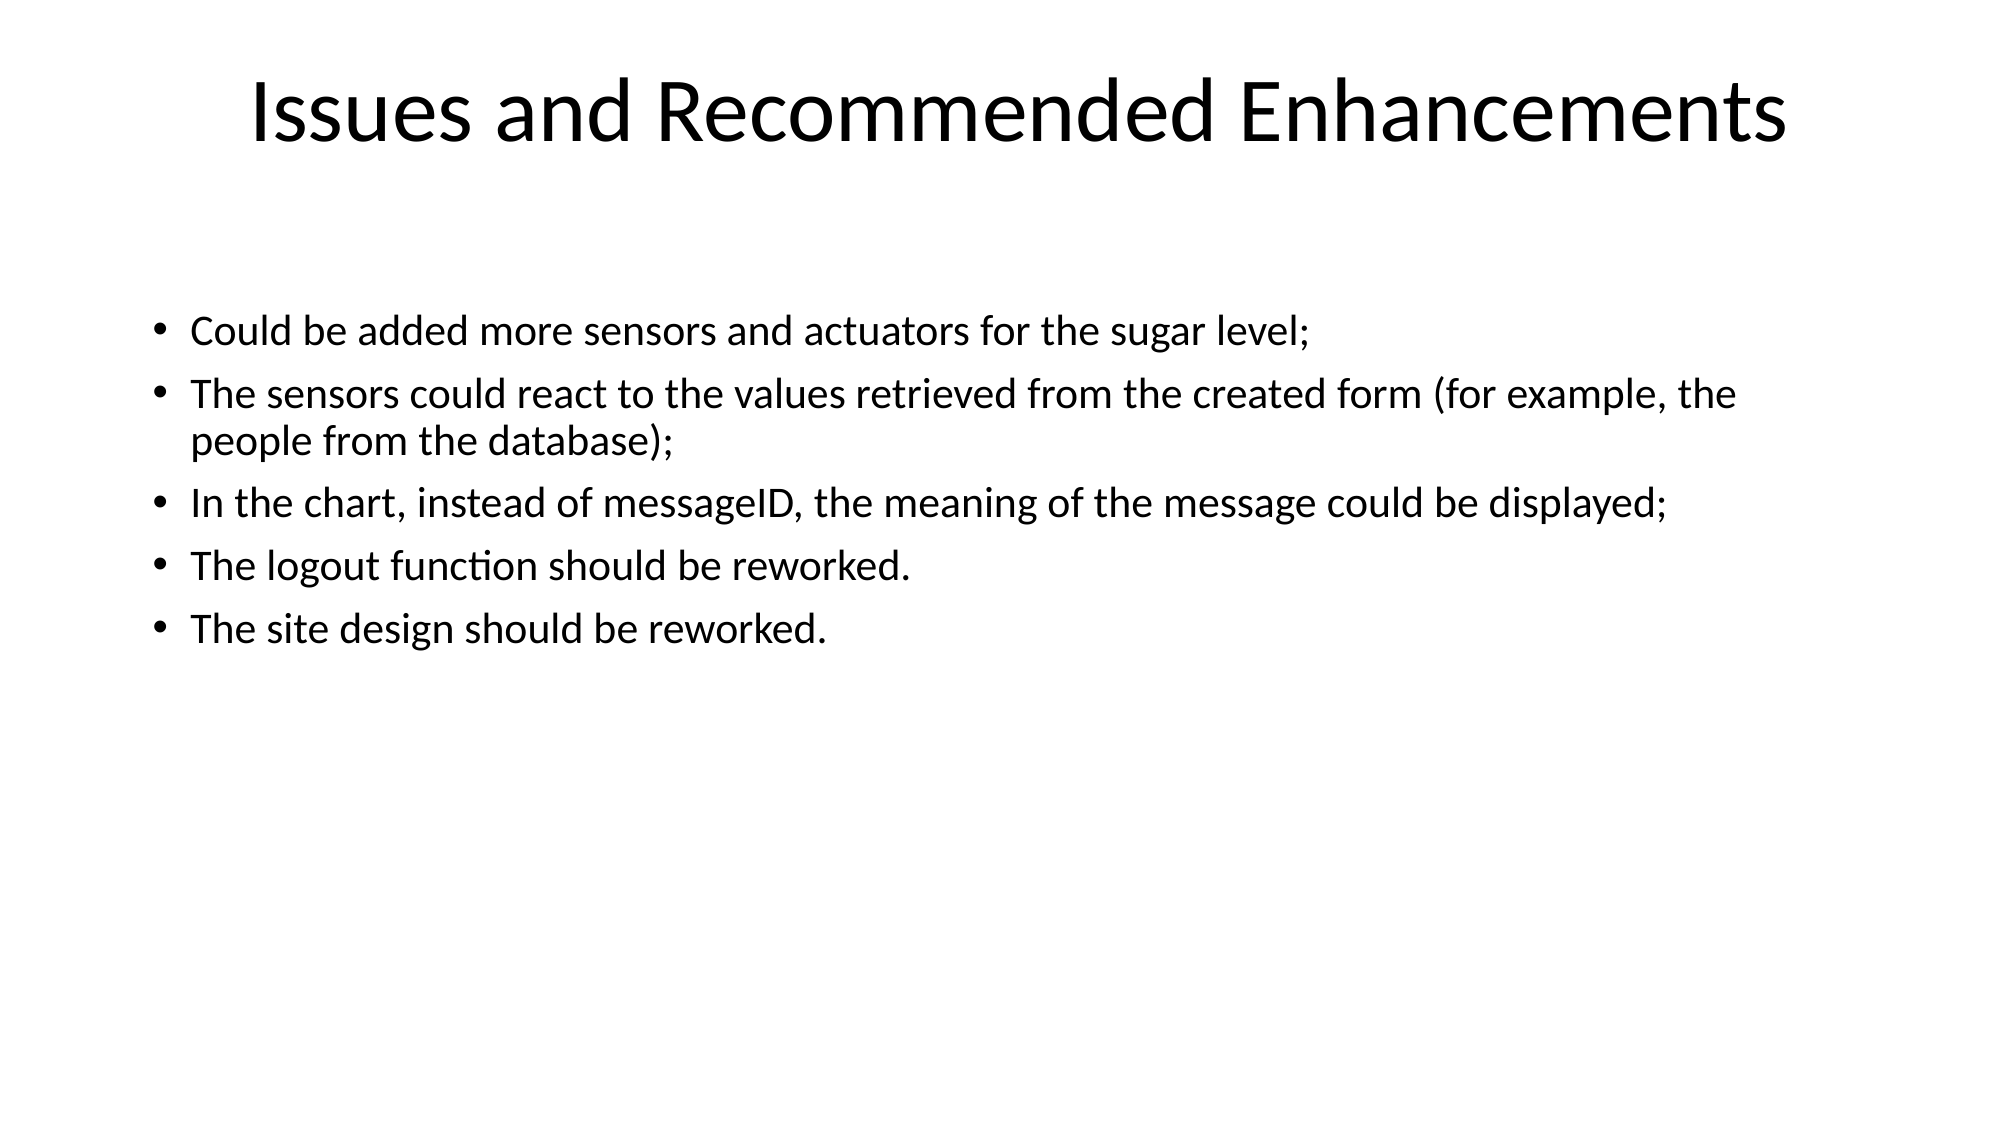

Issues and Recommended Enhancements
Could be added more sensors and actuators for the sugar level;
The sensors could react to the values retrieved from the created form (for example, the people from the database);
In the chart, instead of messageID, the meaning of the message could be displayed;
The logout function should be reworked.
The site design should be reworked.